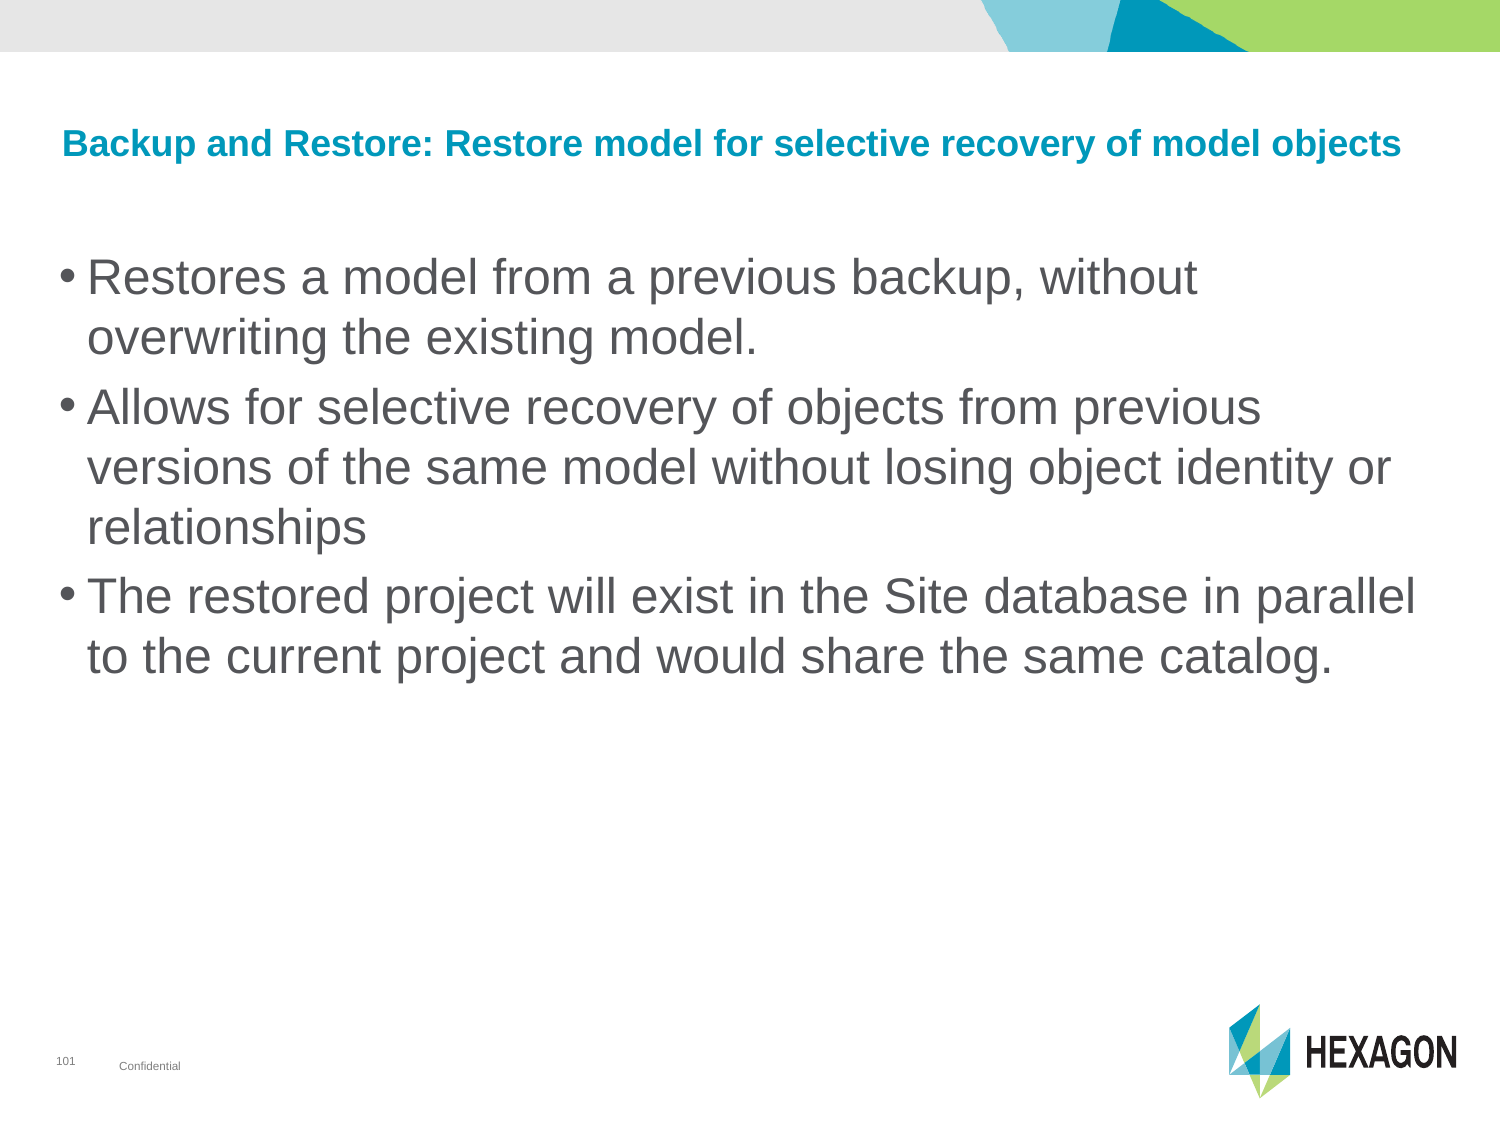

# Backup and Restore: Restore model for selective recovery of model objects
Restores a model from a previous backup, without overwriting the existing model.
Allows for selective recovery of objects from previous versions of the same model without losing object identity or relationships
The restored project will exist in the Site database in parallel to the current project and would share the same catalog.